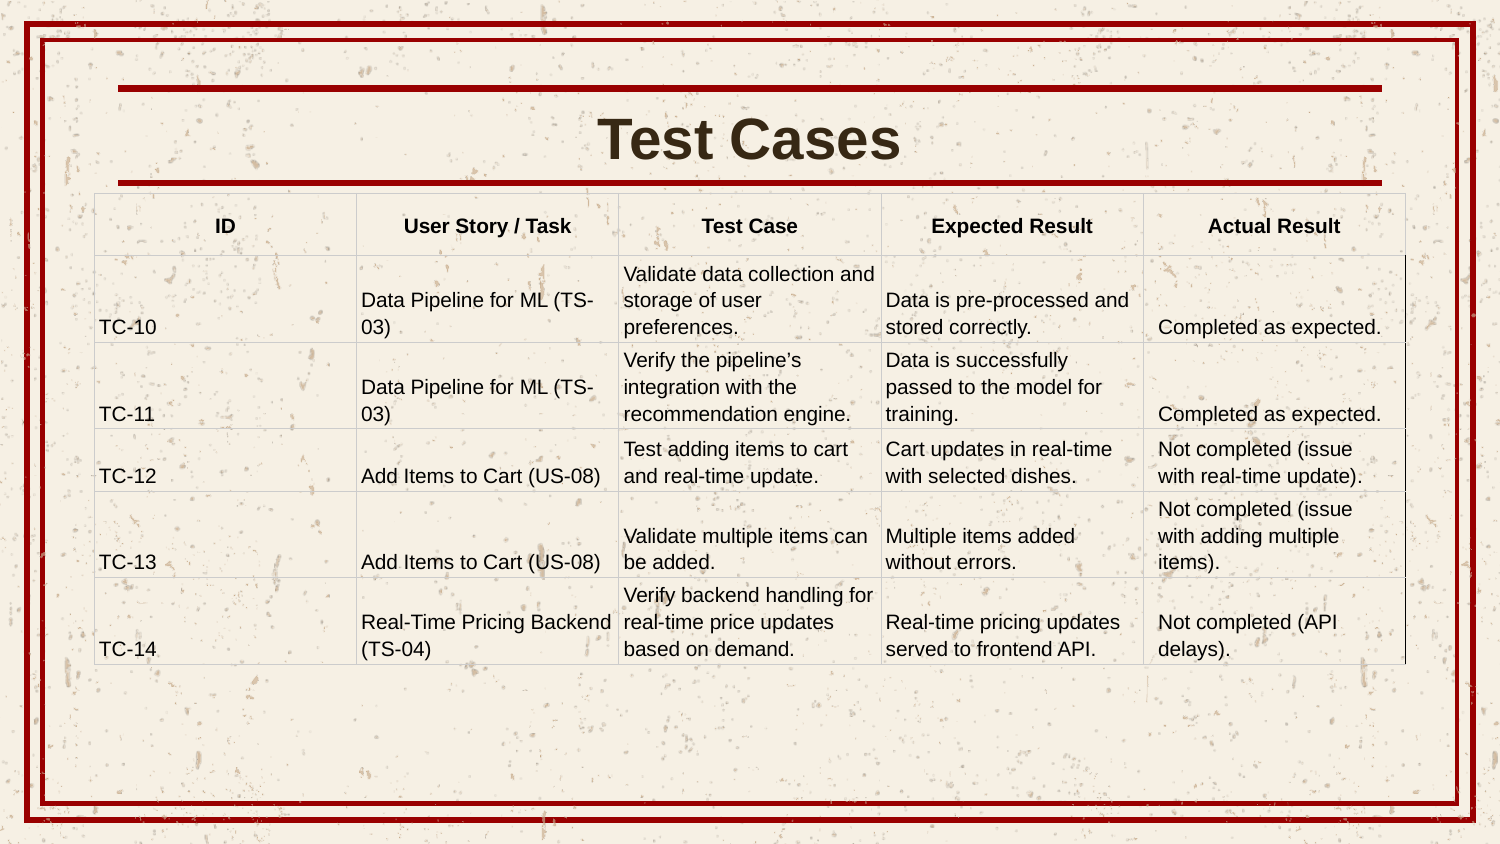

# Test Cases
| ID | User Story / Task | Test Case | Expected Result | Actual Result |
| --- | --- | --- | --- | --- |
| TC-10 | Data Pipeline for ML (TS-03) | Validate data collection and storage of user preferences. | Data is pre-processed and stored correctly. | Completed as expected. |
| TC-11 | Data Pipeline for ML (TS-03) | Verify the pipeline’s integration with the recommendation engine. | Data is successfully passed to the model for training. | Completed as expected. |
| TC-12 | Add Items to Cart (US-08) | Test adding items to cart and real-time update. | Cart updates in real-time with selected dishes. | Not completed (issue with real-time update). |
| TC-13 | Add Items to Cart (US-08) | Validate multiple items can be added. | Multiple items added without errors. | Not completed (issue with adding multiple items). |
| TC-14 | Real-Time Pricing Backend (TS-04) | Verify backend handling for real-time price updates based on demand. | Real-time pricing updates served to frontend API. | Not completed (API delays). |